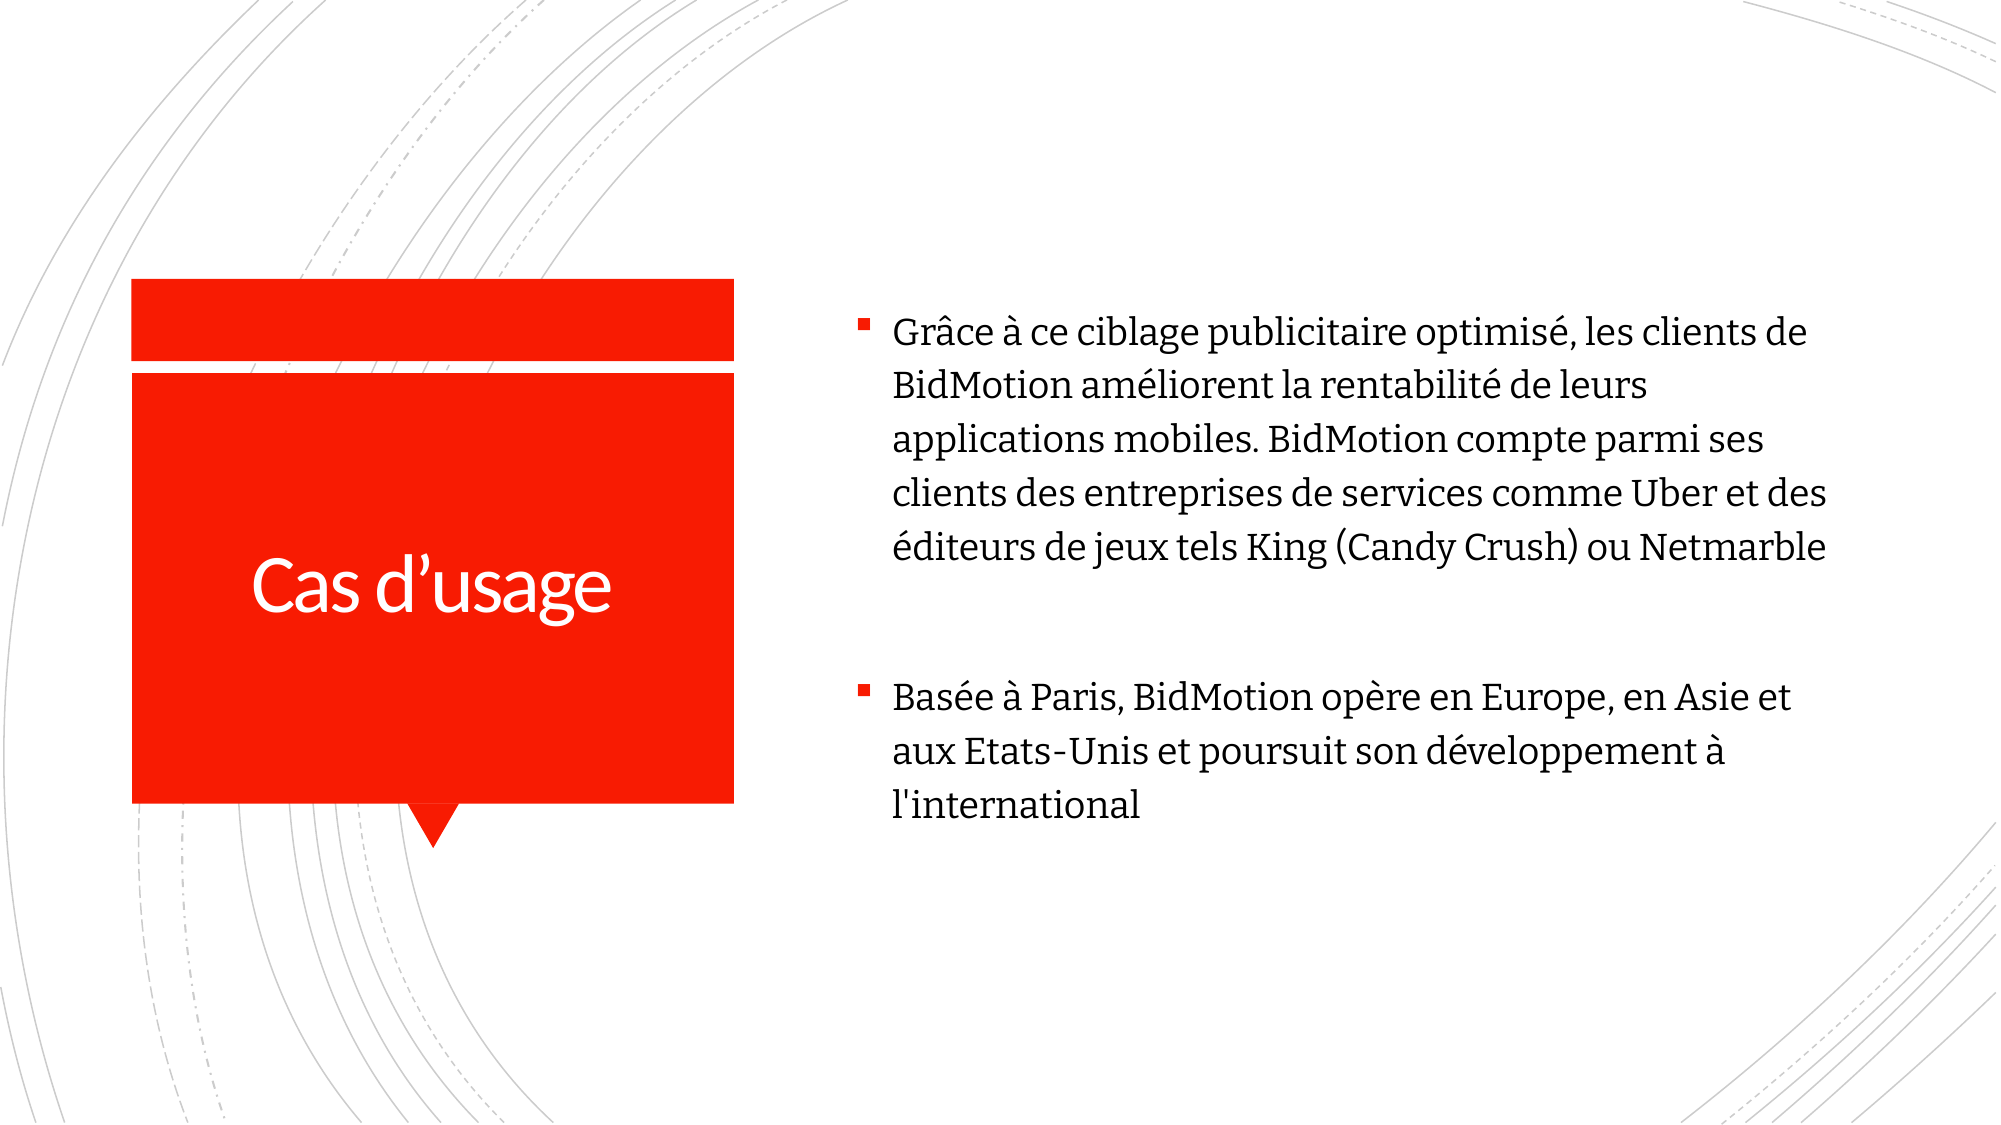

Grâce à ce ciblage publicitaire optimisé, les clients de BidMotion améliorent la rentabilité de leurs applications mobiles. BidMotion compte parmi ses clients des entreprises de services comme Uber et des éditeurs de jeux tels King (Candy Crush) ou Netmarble

Basée à Paris, BidMotion opère en Europe, en Asie et aux Etats-Unis et poursuit son développement à l'international
# Cas d’usage